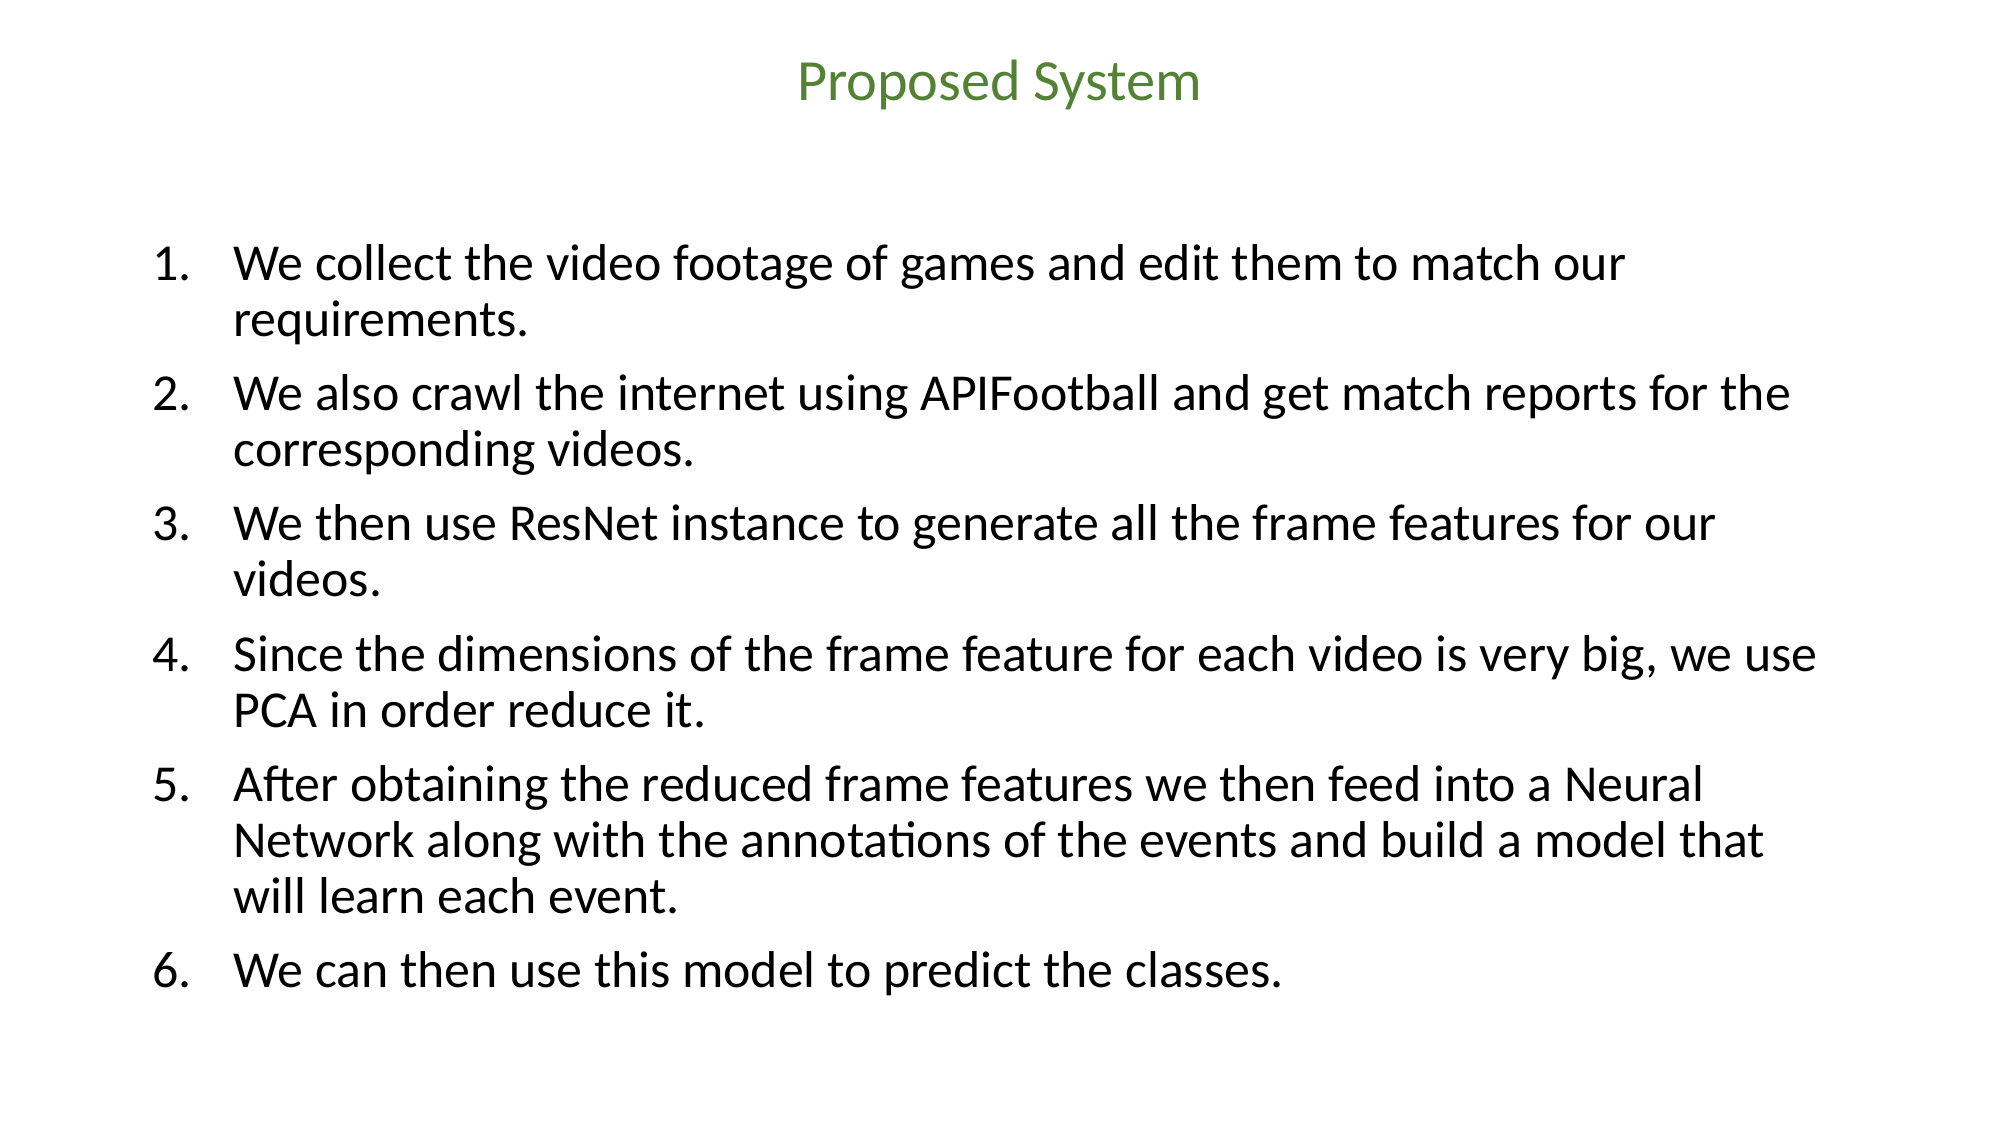

# Proposed System
We collect the video footage of games and edit them to match our requirements.
We also crawl the internet using APIFootball and get match reports for the corresponding videos.
We then use ResNet instance to generate all the frame features for our videos.
Since the dimensions of the frame feature for each video is very big, we use PCA in order reduce it.
After obtaining the reduced frame features we then feed into a Neural Network along with the annotations of the events and build a model that will learn each event.
We can then use this model to predict the classes.